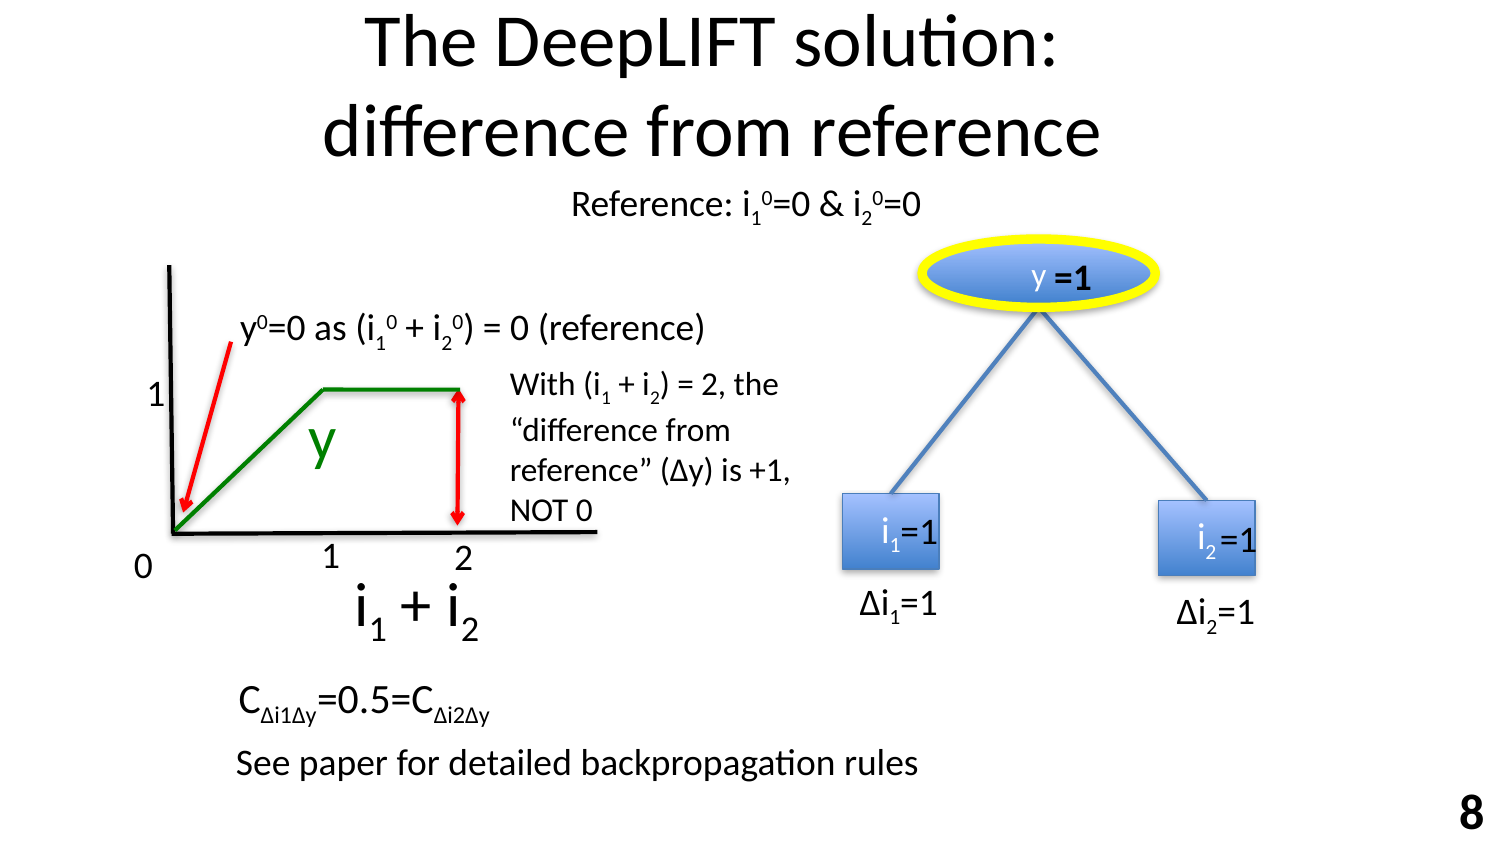

# The DeepLIFT solution: difference from reference
Reference: i10=0 & i20=0
y
i1
i2
=1
1
1
2
i1 + i2
0
y0=0 as (i10 + i20) = 0 (reference)
With (i1 + i2) = 2, the “difference from reference” (Δy) is +1, NOT 0
y
=1
=1
Δi1=1
Δi2=1
CΔi1Δy=0.5=CΔi2Δy
See paper for detailed backpropagation rules
8